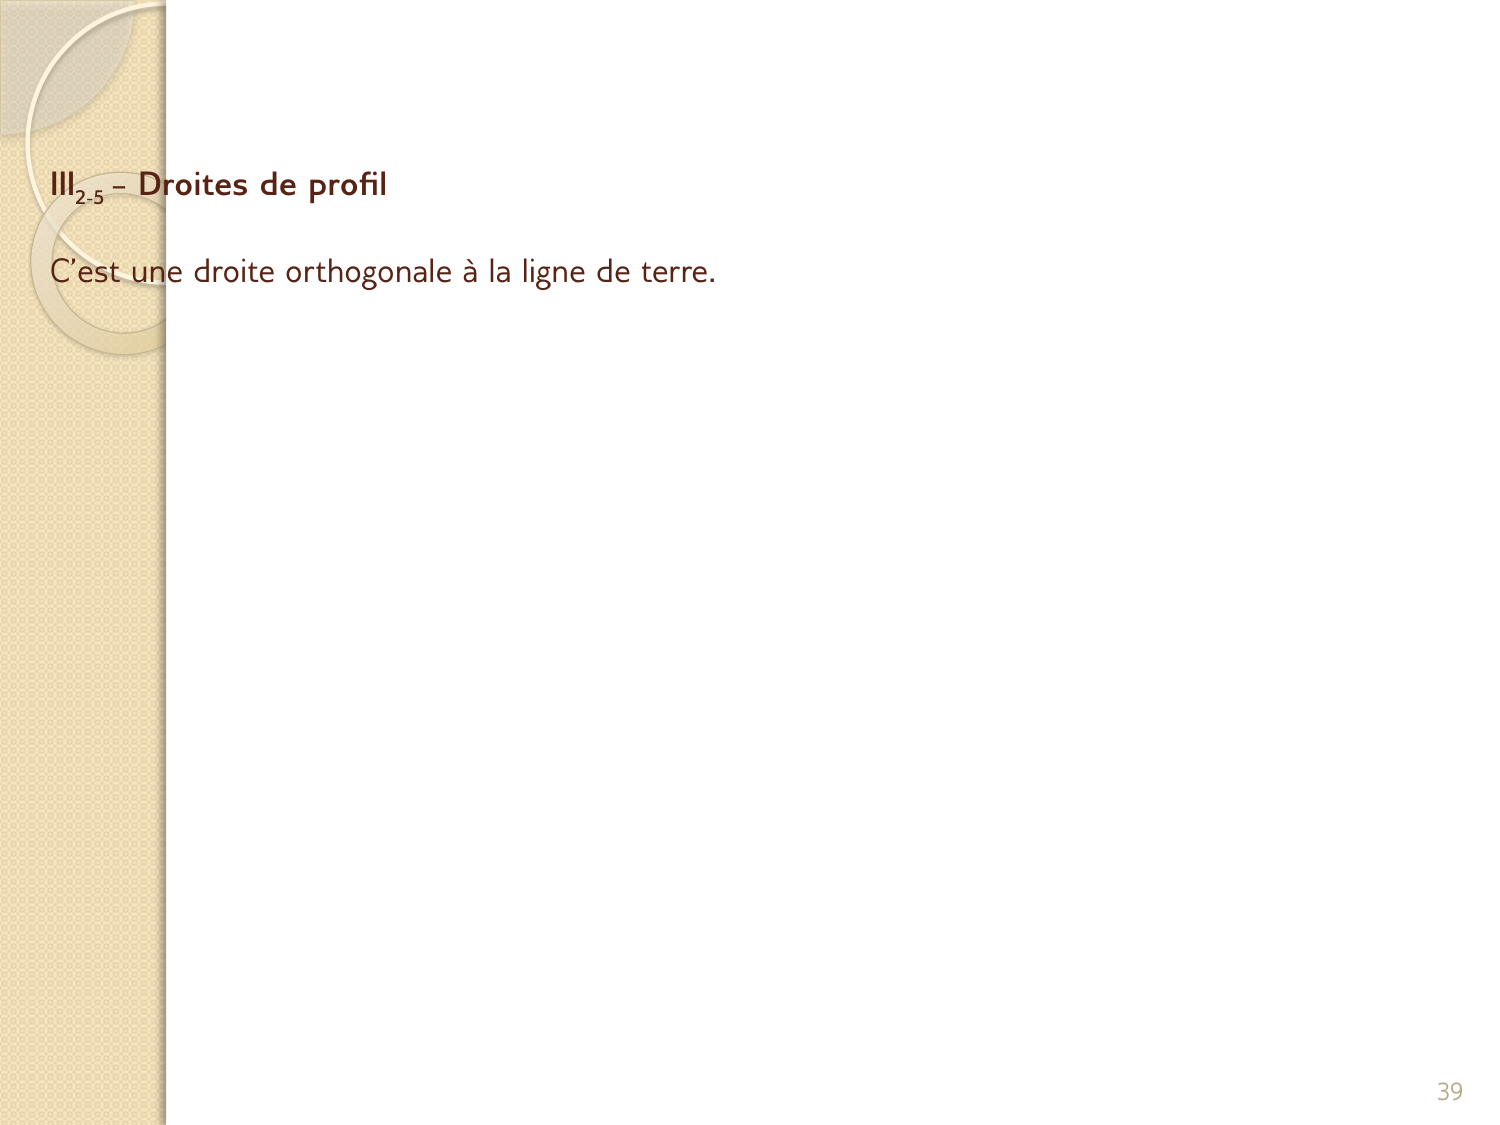

# III2-5 – Droites de profil   C’est une droite orthogonale à la ligne de terre.

39